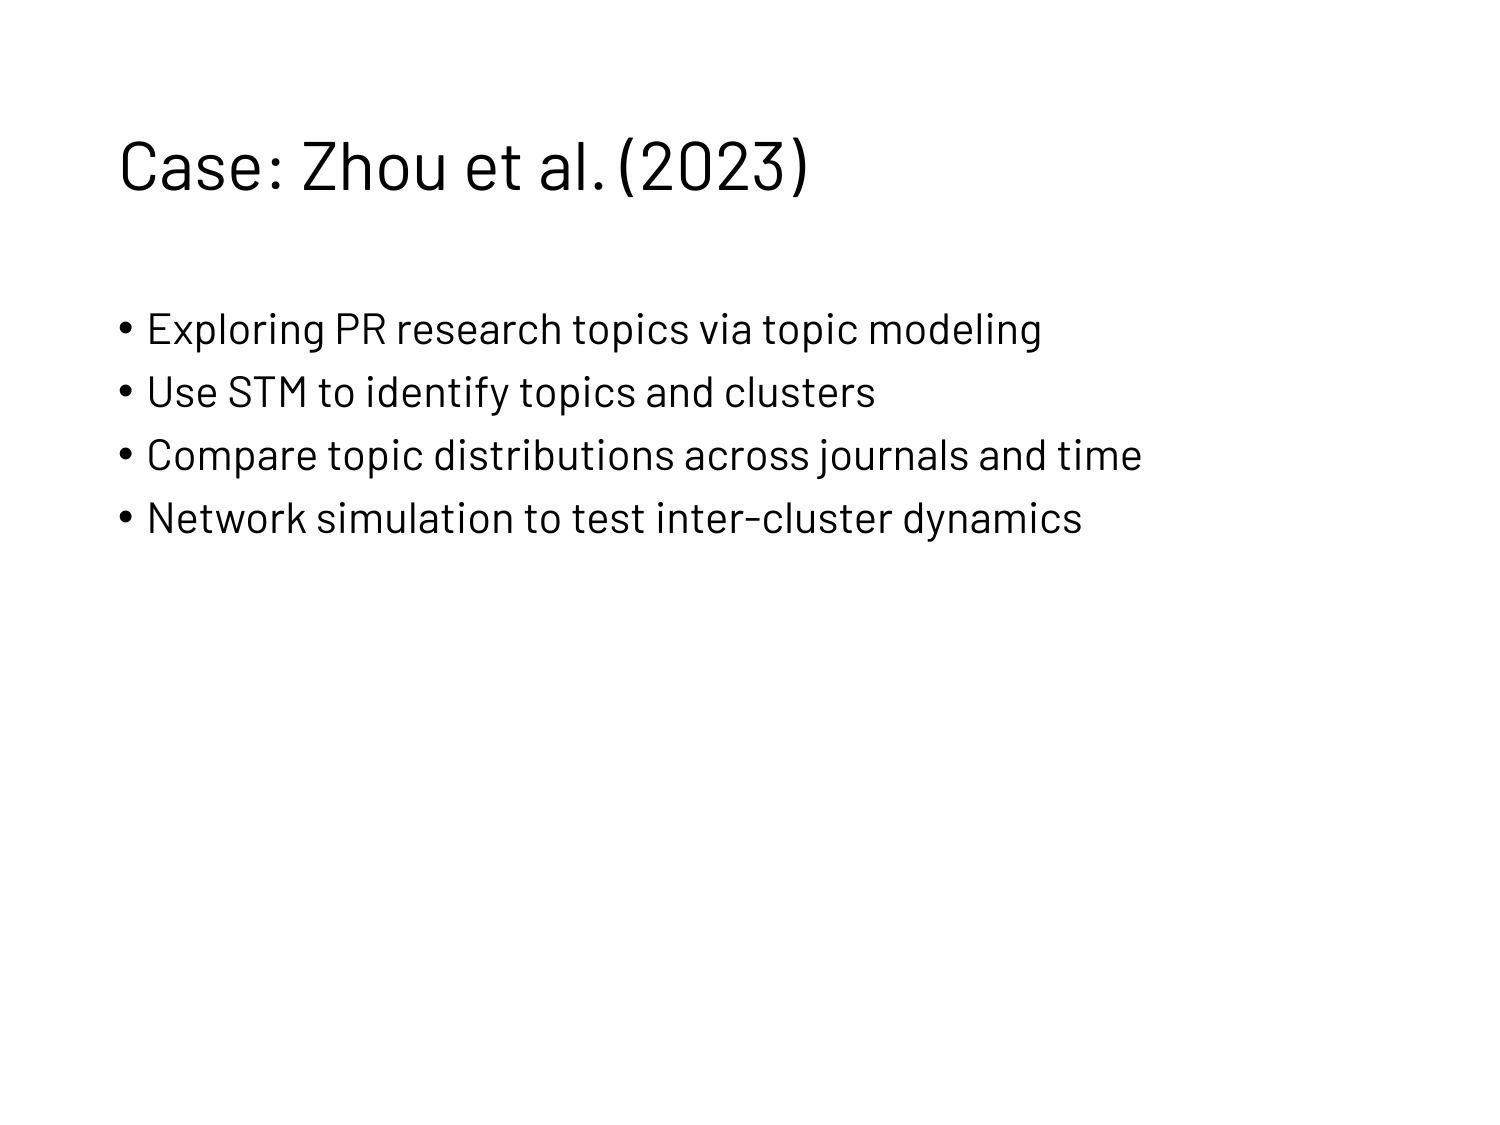

# Case: Zhou et al. (2023)
Exploring PR research topics via topic modeling
Use STM to identify topics and clusters
Compare topic distributions across journals and time
Network simulation to test inter-cluster dynamics